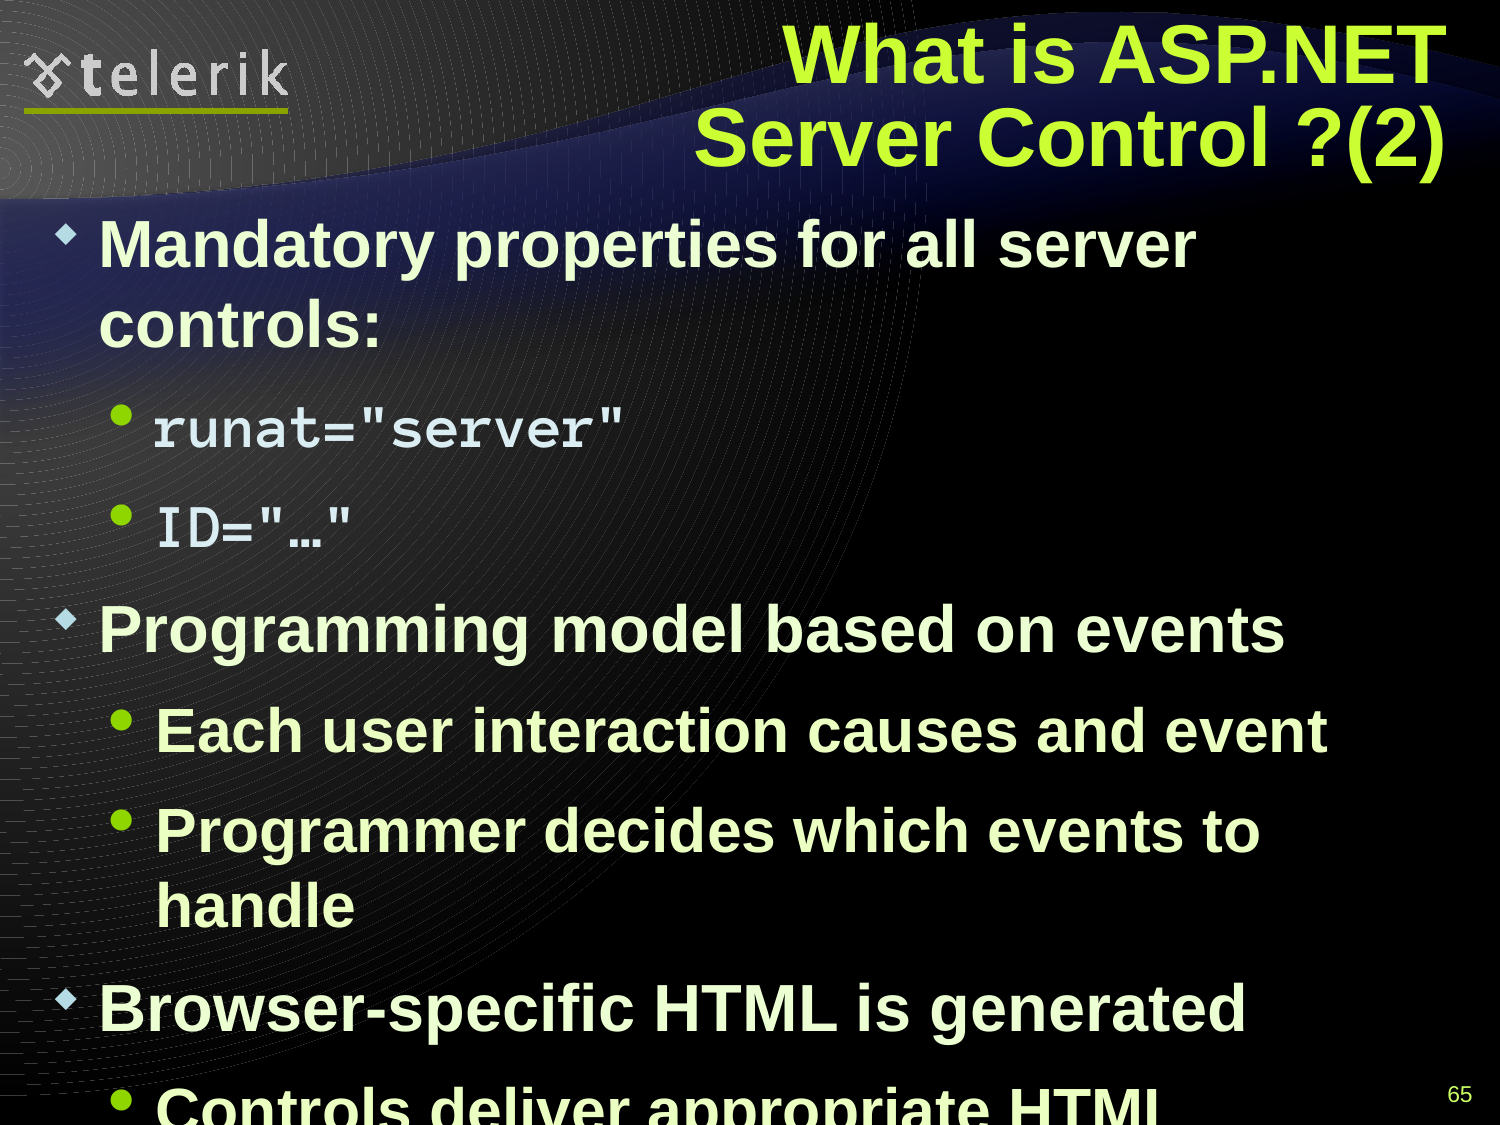

# What is ASP.NET Server Control ?(2)
Mandatory properties for all server controls:
runat="server"
ID="…"
Programming model based on events
Each user interaction causes and event
Programmer decides which events to handle
Browser-specific HTML is generated
Controls deliver appropriate HTML depending on browser type
65